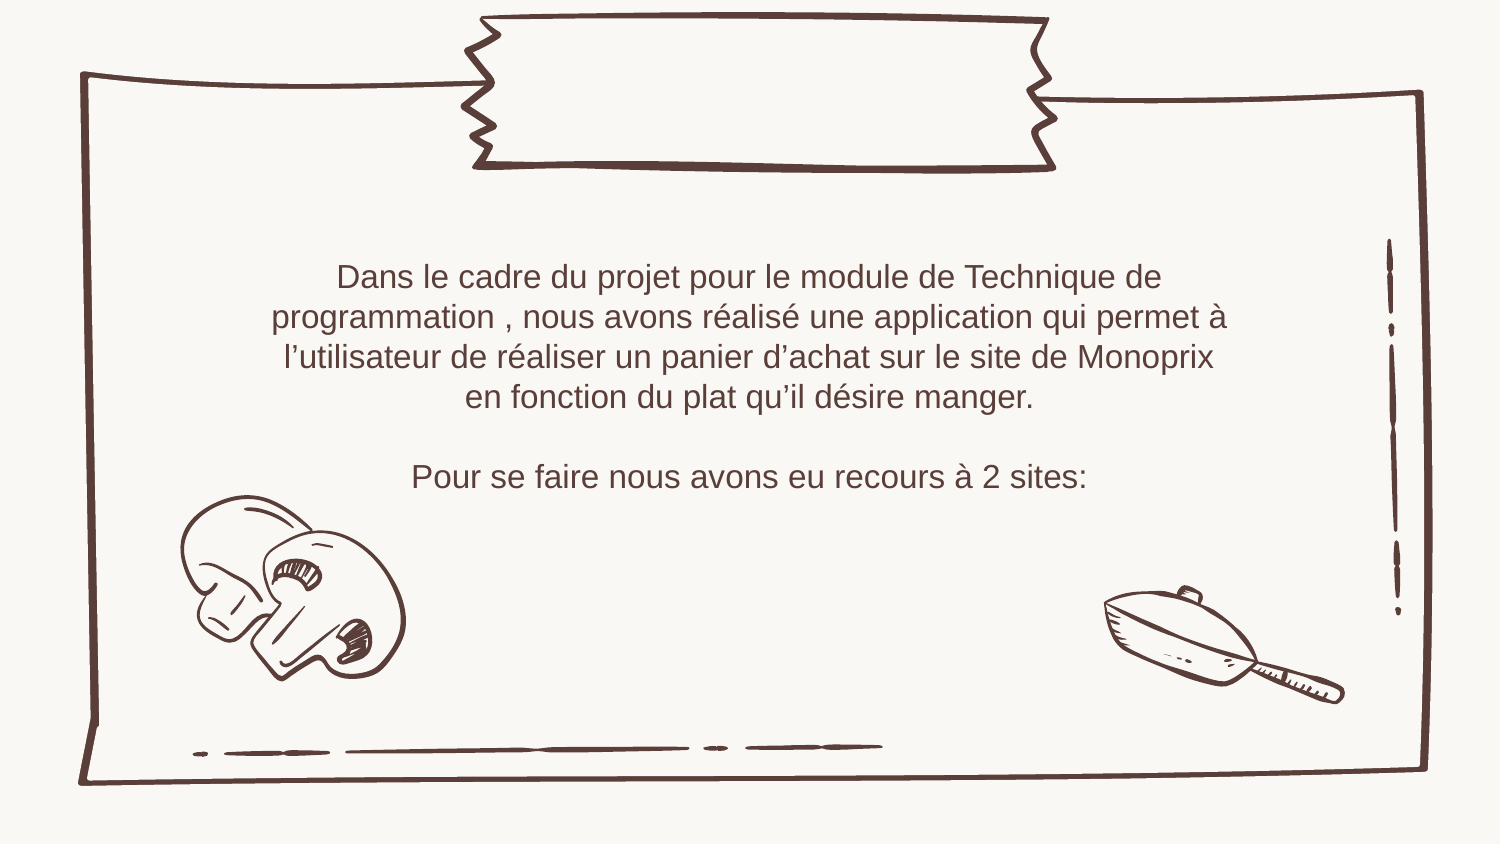

Dans le cadre du projet pour le module de Technique de programmation , nous avons réalisé une application qui permet à l’utilisateur de réaliser un panier d’achat sur le site de Monoprix en fonction du plat qu’il désire manger.

Pour se faire nous avons eu recours à 2 sites: